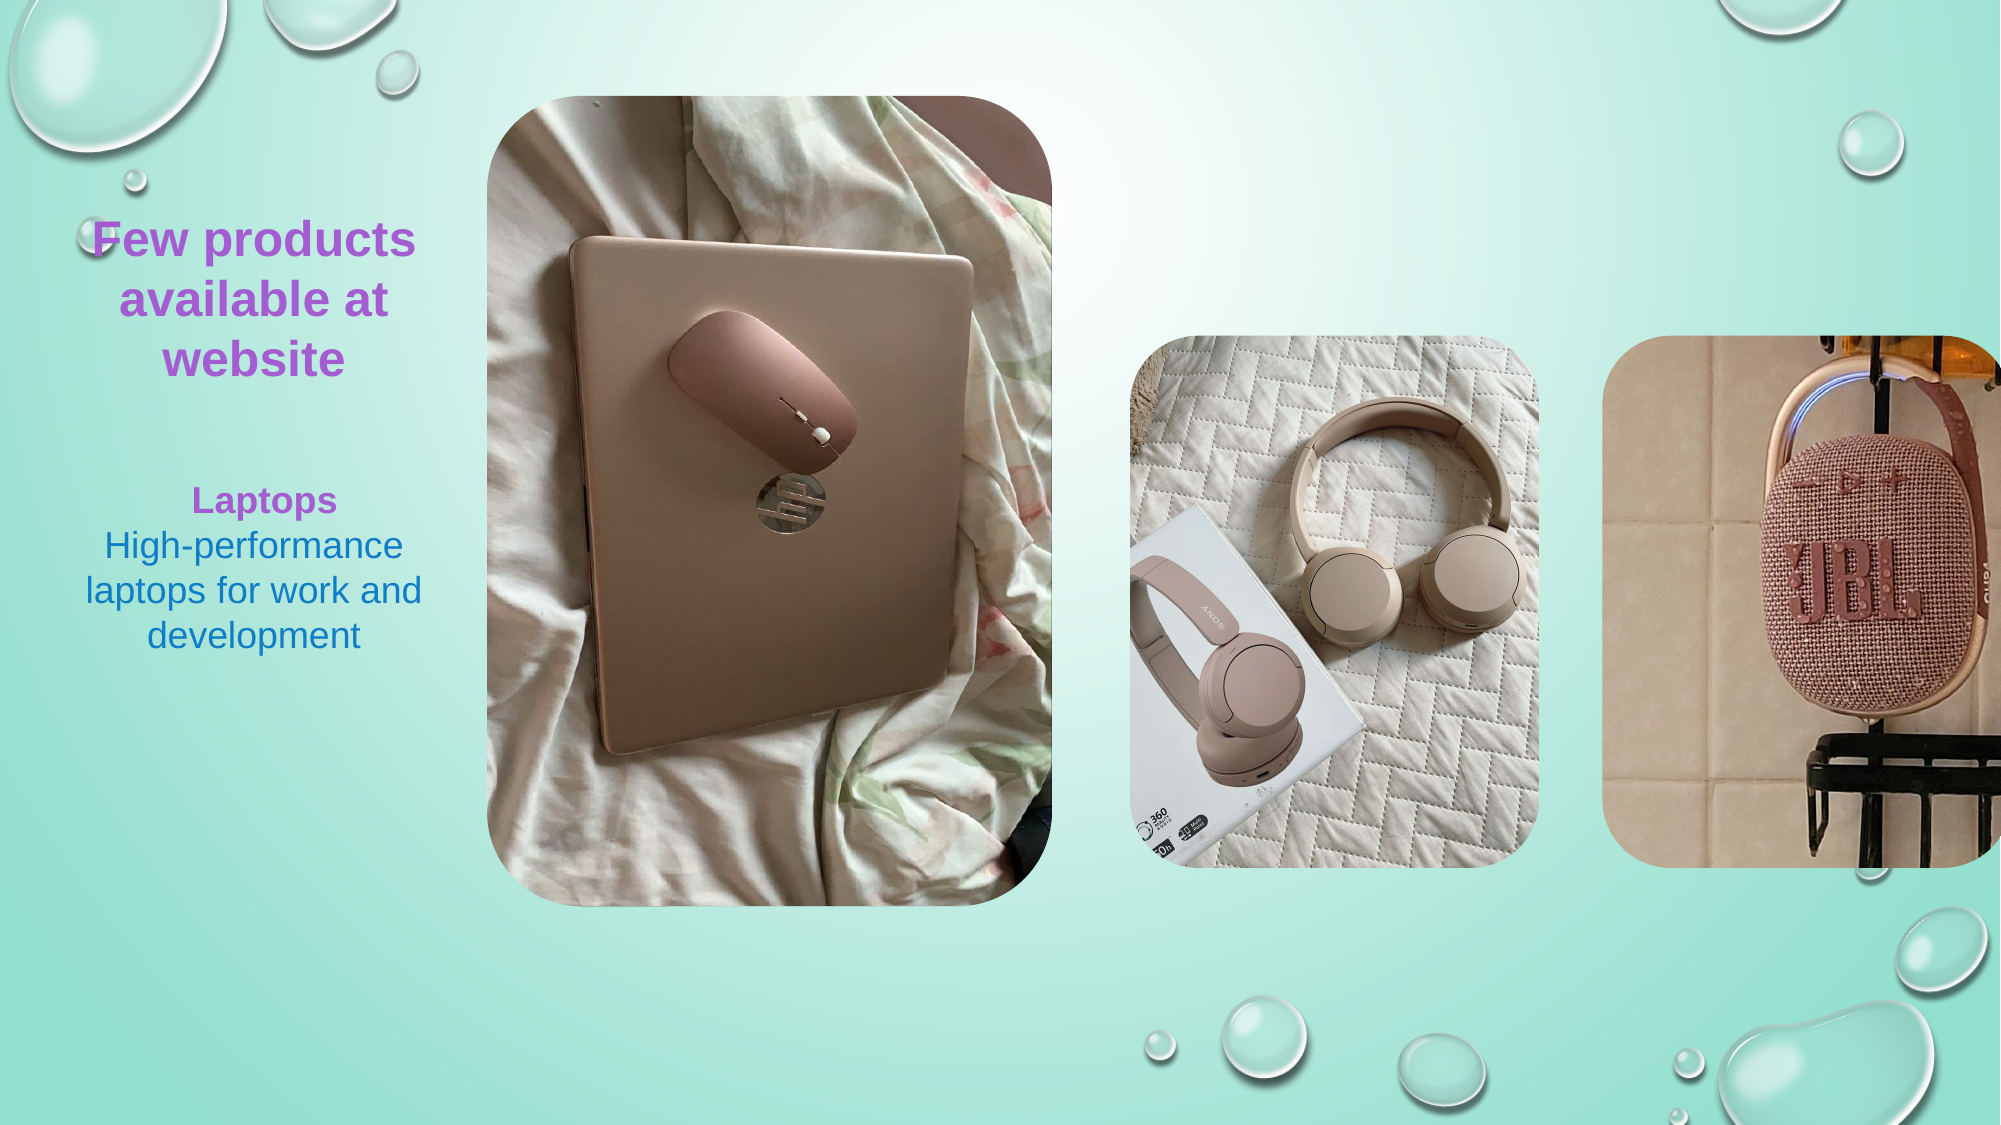

Few products available at website

  Laptops
High-performance laptops for work and development